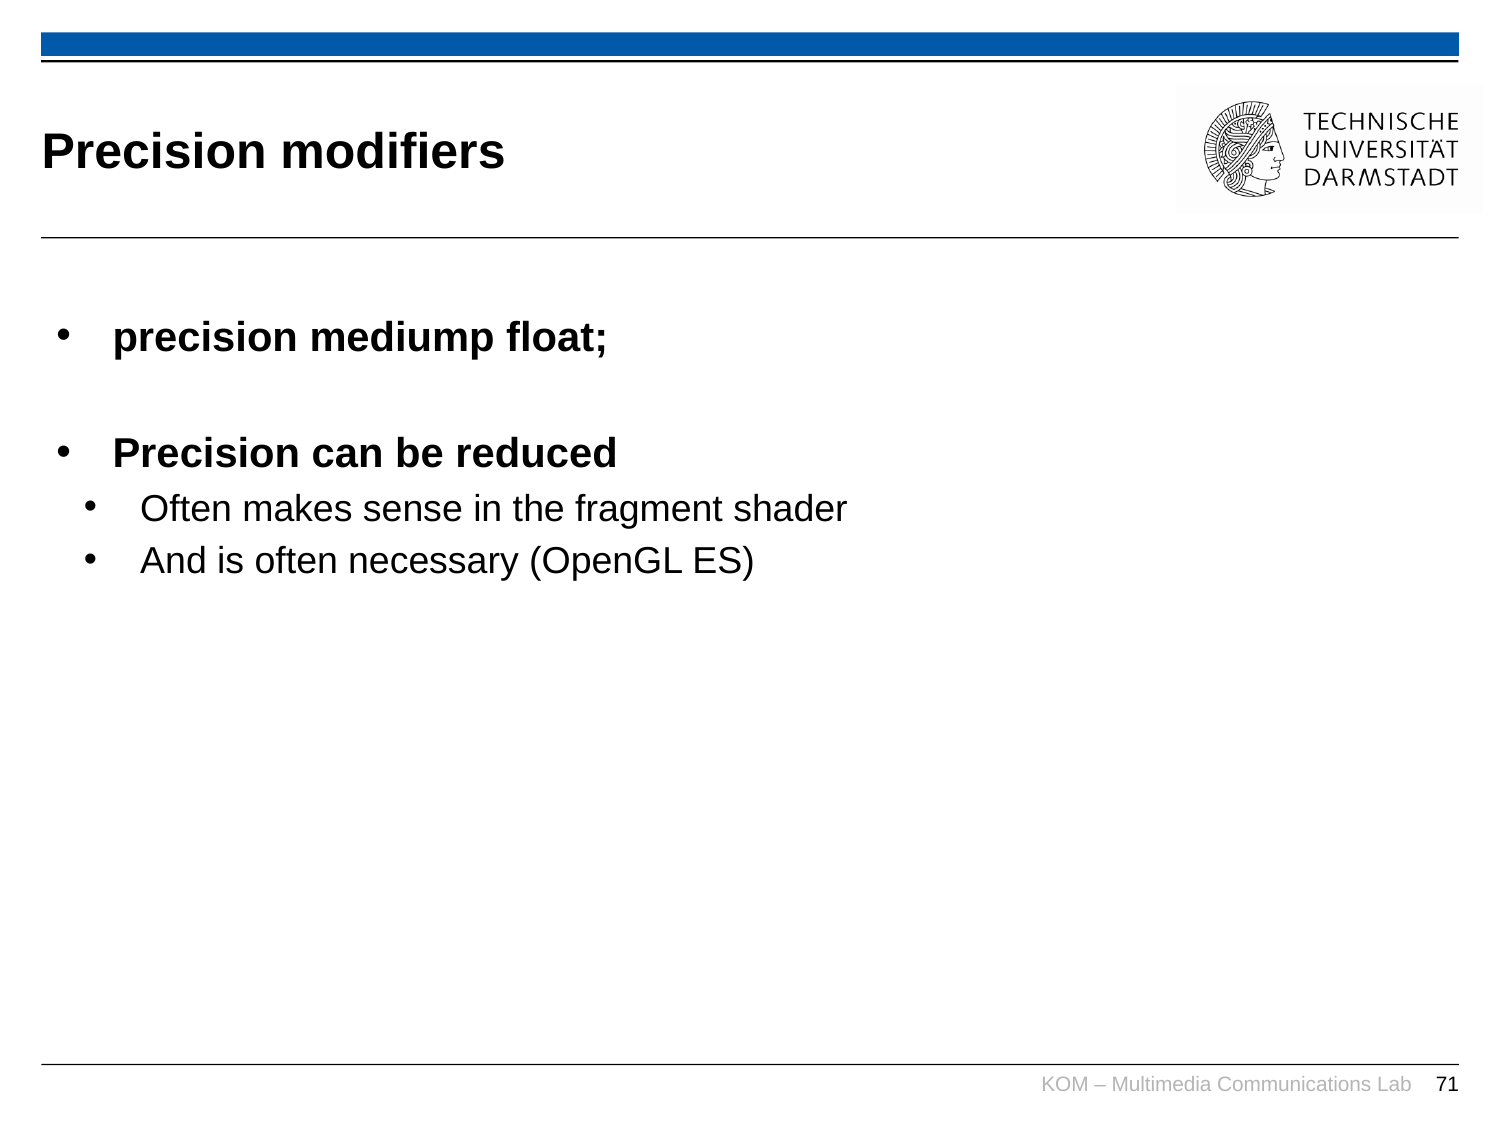

# Precision modifiers

precision mediump float;

Precision can be reduced
Often makes sense in the fragment shader
And is often necessary (OpenGL ES)